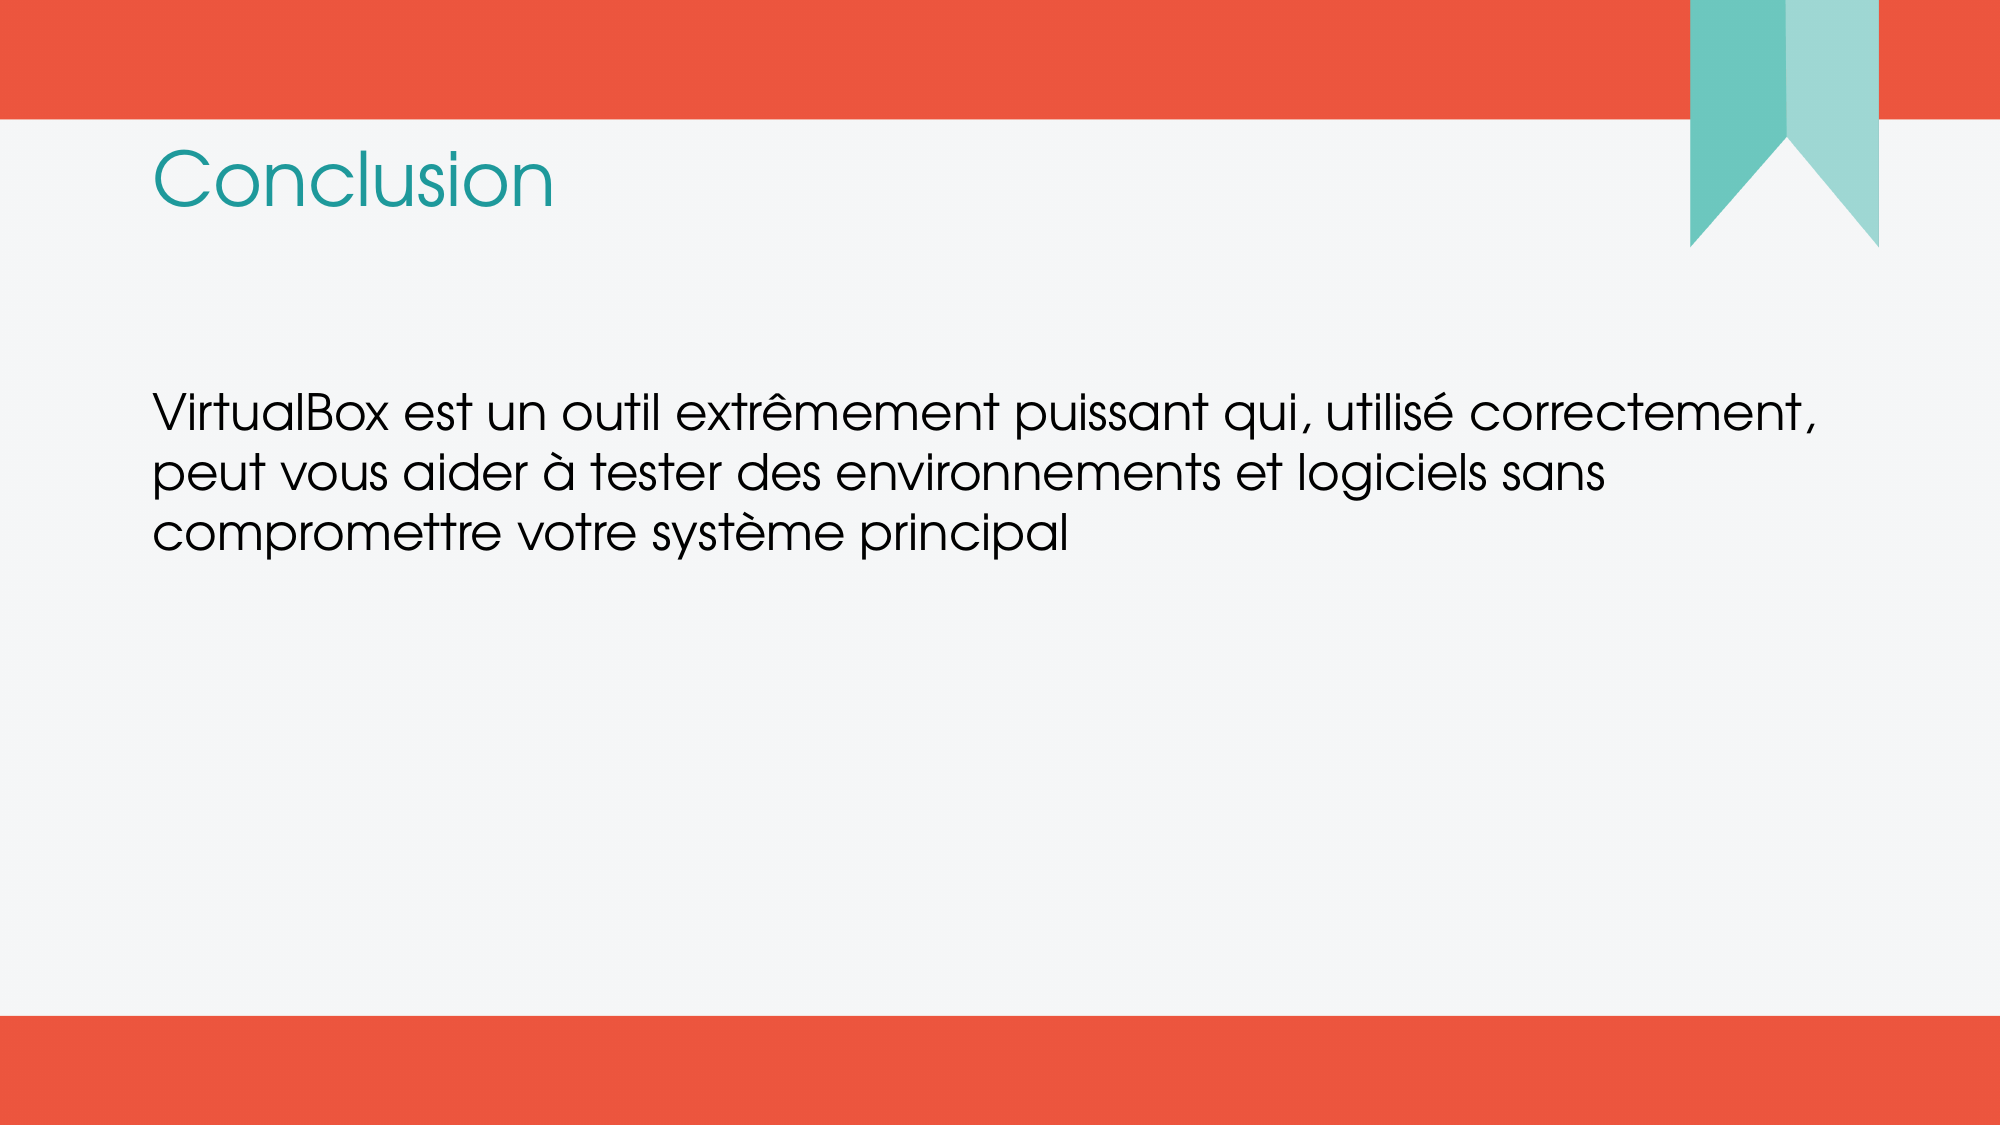

# Conclusion

VirtualBox est un outil extrêmement puissant qui, utilisé correctement, peut vous aider à tester des environnements et logiciels sans compromettre votre système principal